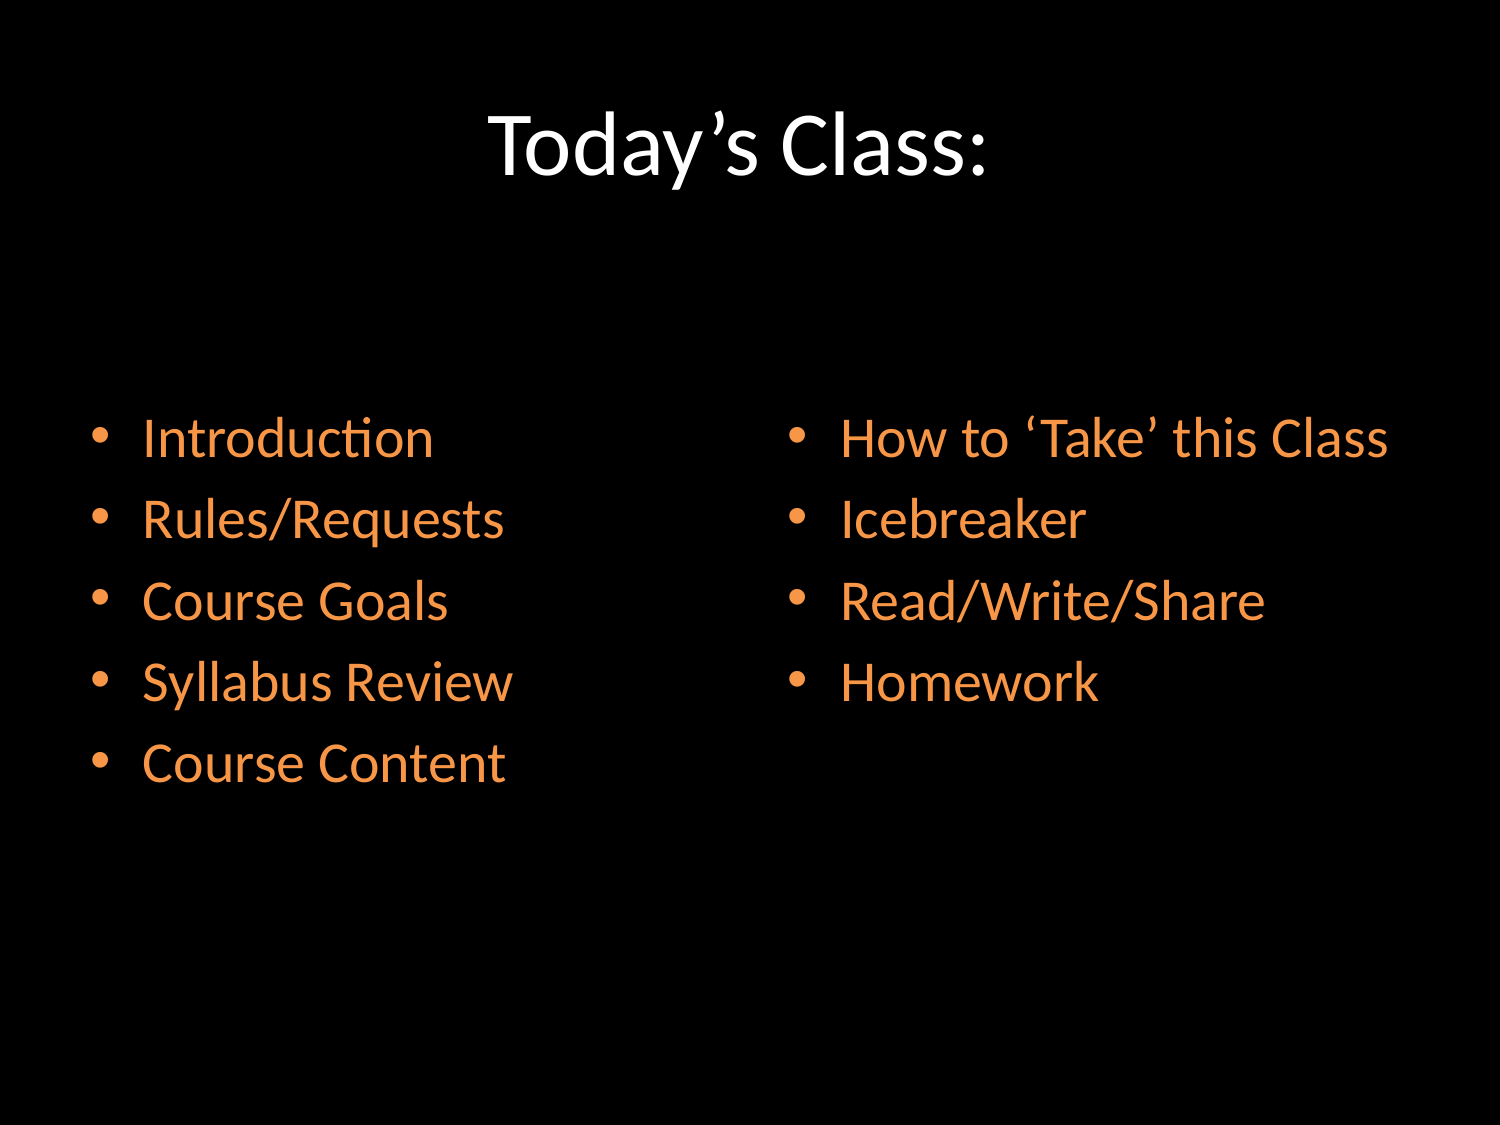

# Today’s Class:
Introduction
Rules/Requests
Course Goals
Syllabus Review
Course Content
How to ‘Take’ this Class
Icebreaker
Read/Write/Share
Homework